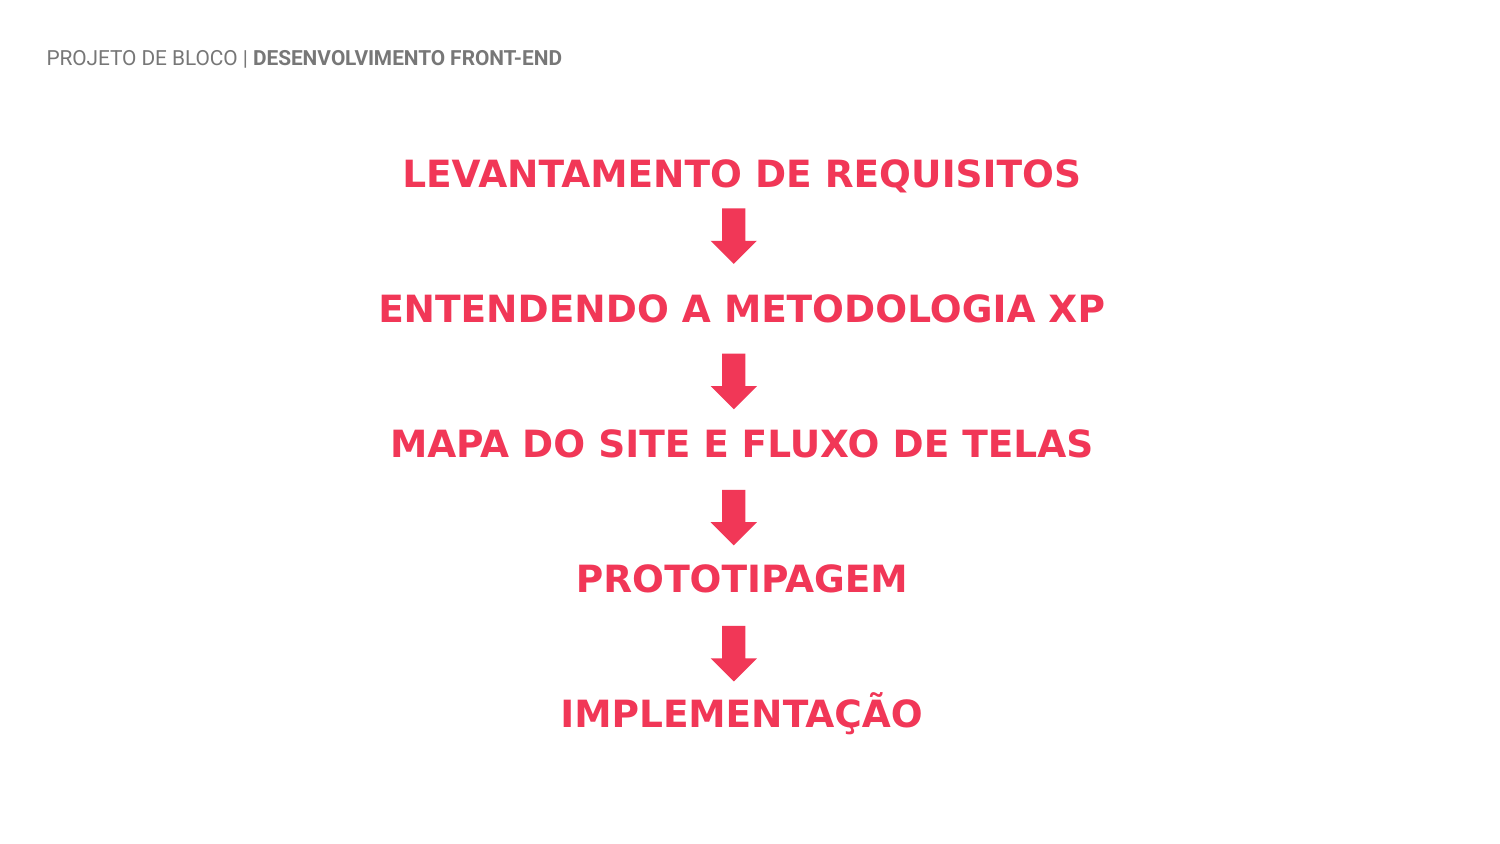

PROJETO DE BLOCO | DESENVOLVIMENTO FRONT-END
LEVANTAMENTO DE REQUISITOS

ENTENDENDO A METODOLOGIA XP

MAPA DO SITE E FLUXO DE TELAS

PROTOTIPAGEM

IMPLEMENTAÇÃO